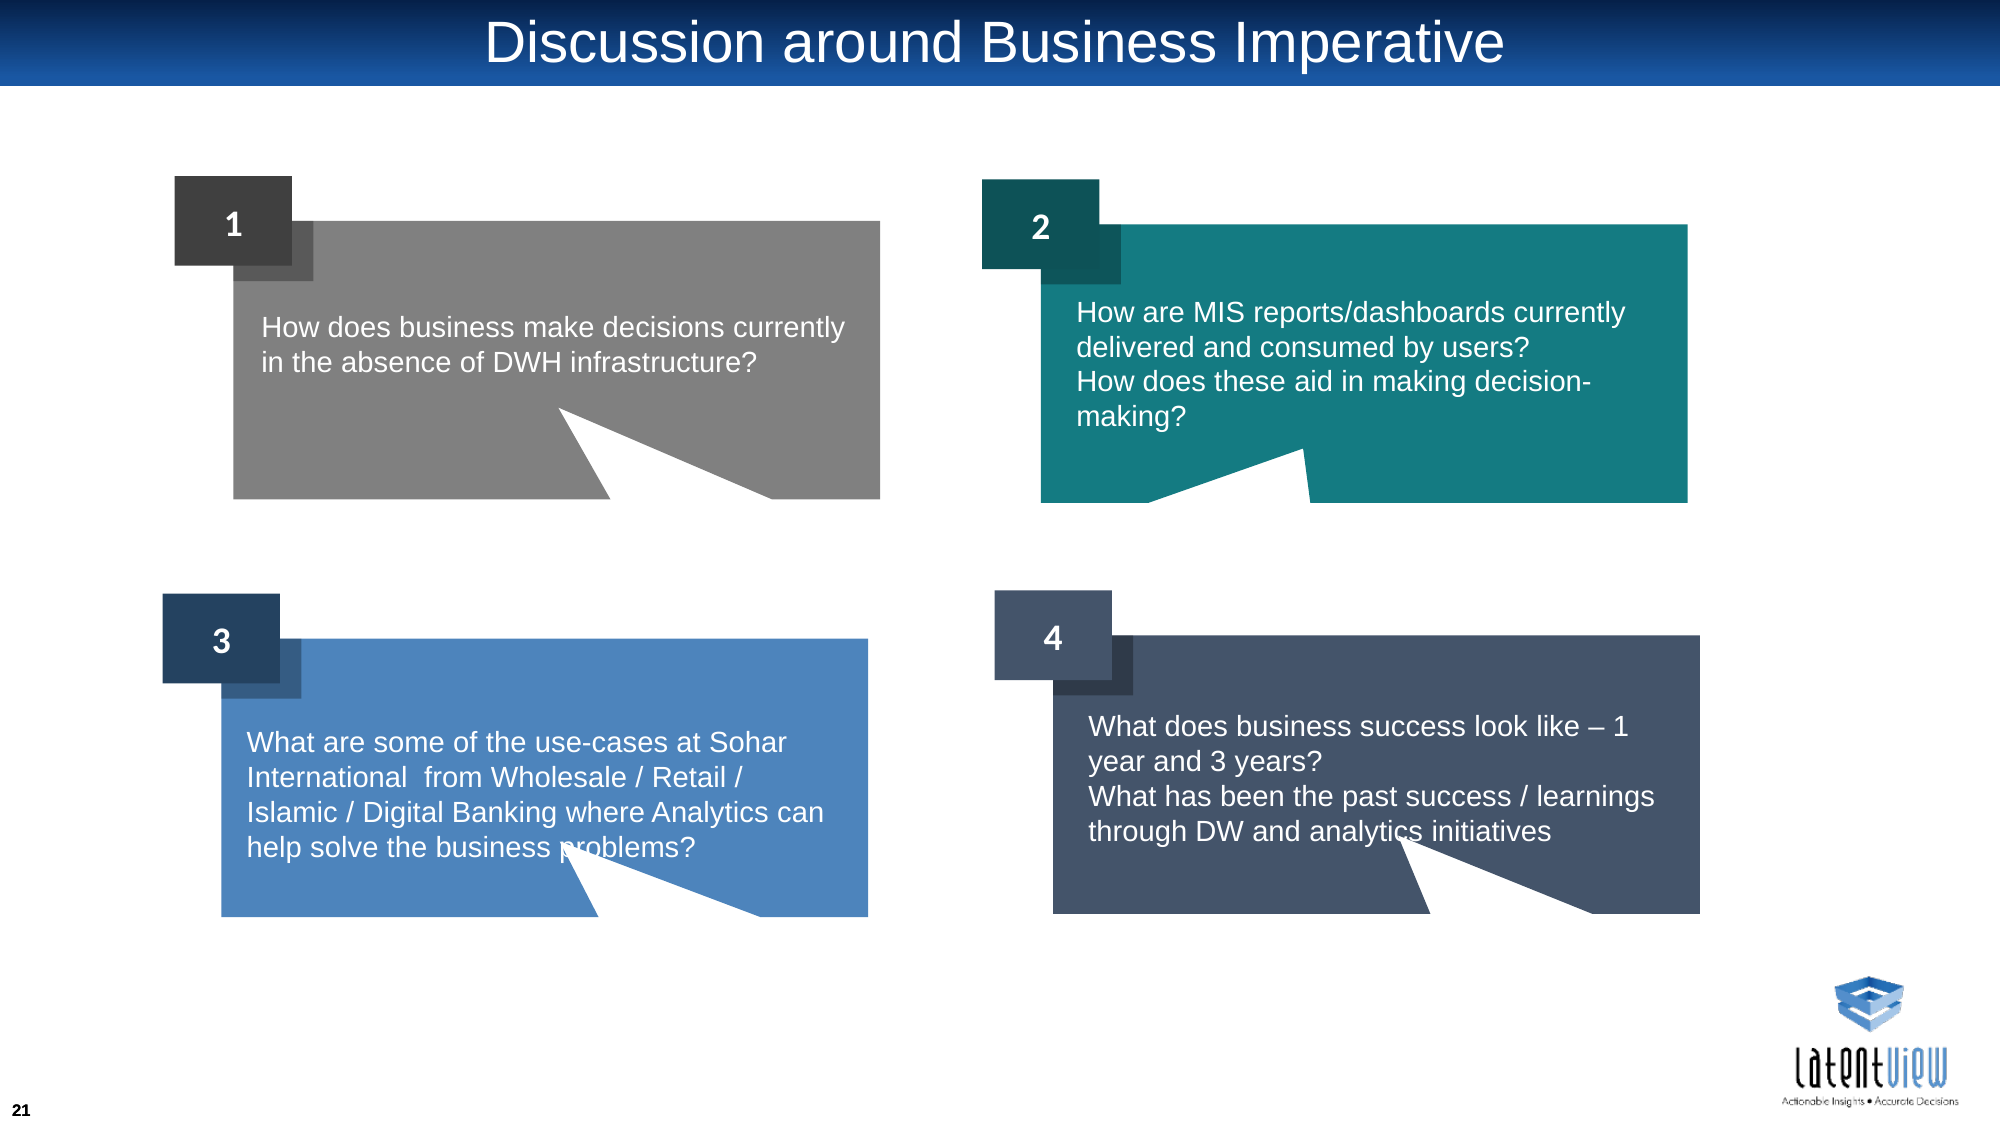

# Discussion around Business Imperative
1
2

How are MIS reports/dashboards currently delivered and consumed by users?
How does these aid in making decision-making?
How does business make decisions currently in the absence of DWH infrastructure?
4
3

What does business success look like – 1 year and 3 years?
What has been the past success / learnings through DW and analytics initiatives
What are some of the use-cases at Sohar International  from Wholesale / Retail / Islamic / Digital Banking where Analytics can help solve the business problems?